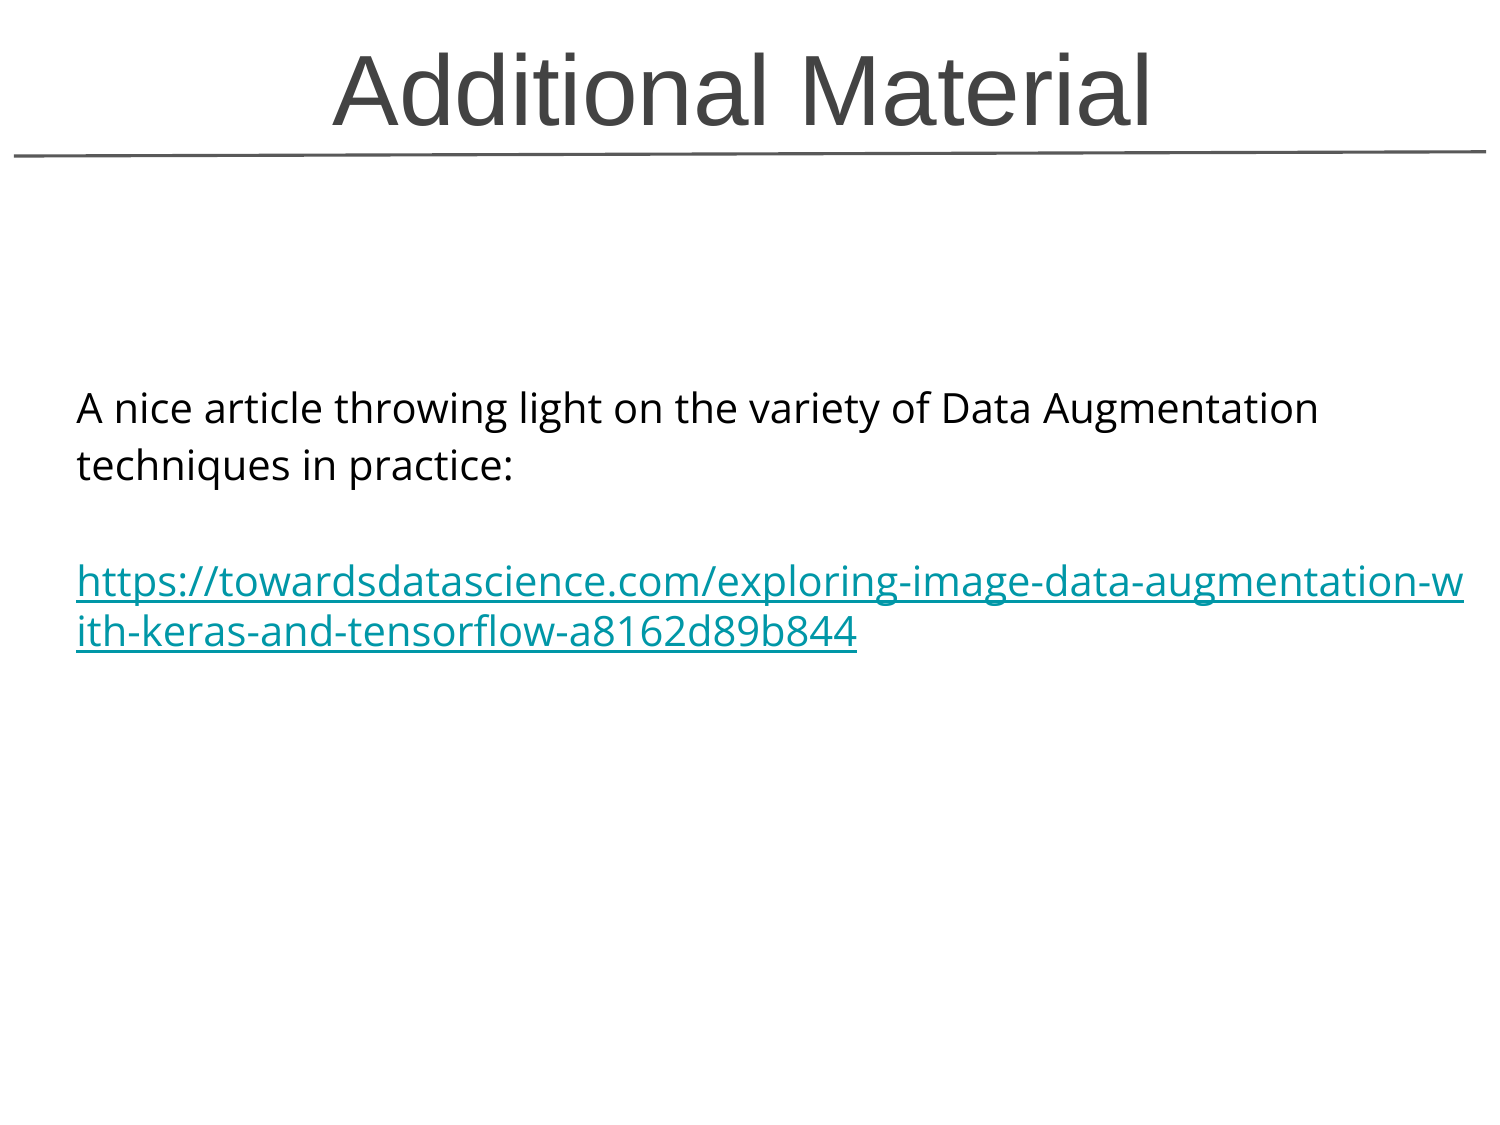

Additional Material
A nice article throwing light on the variety of Data Augmentation techniques in practice:

https://towardsdatascience.com/exploring-image-data-augmentation-with-keras-and-tensorflow-a8162d89b844